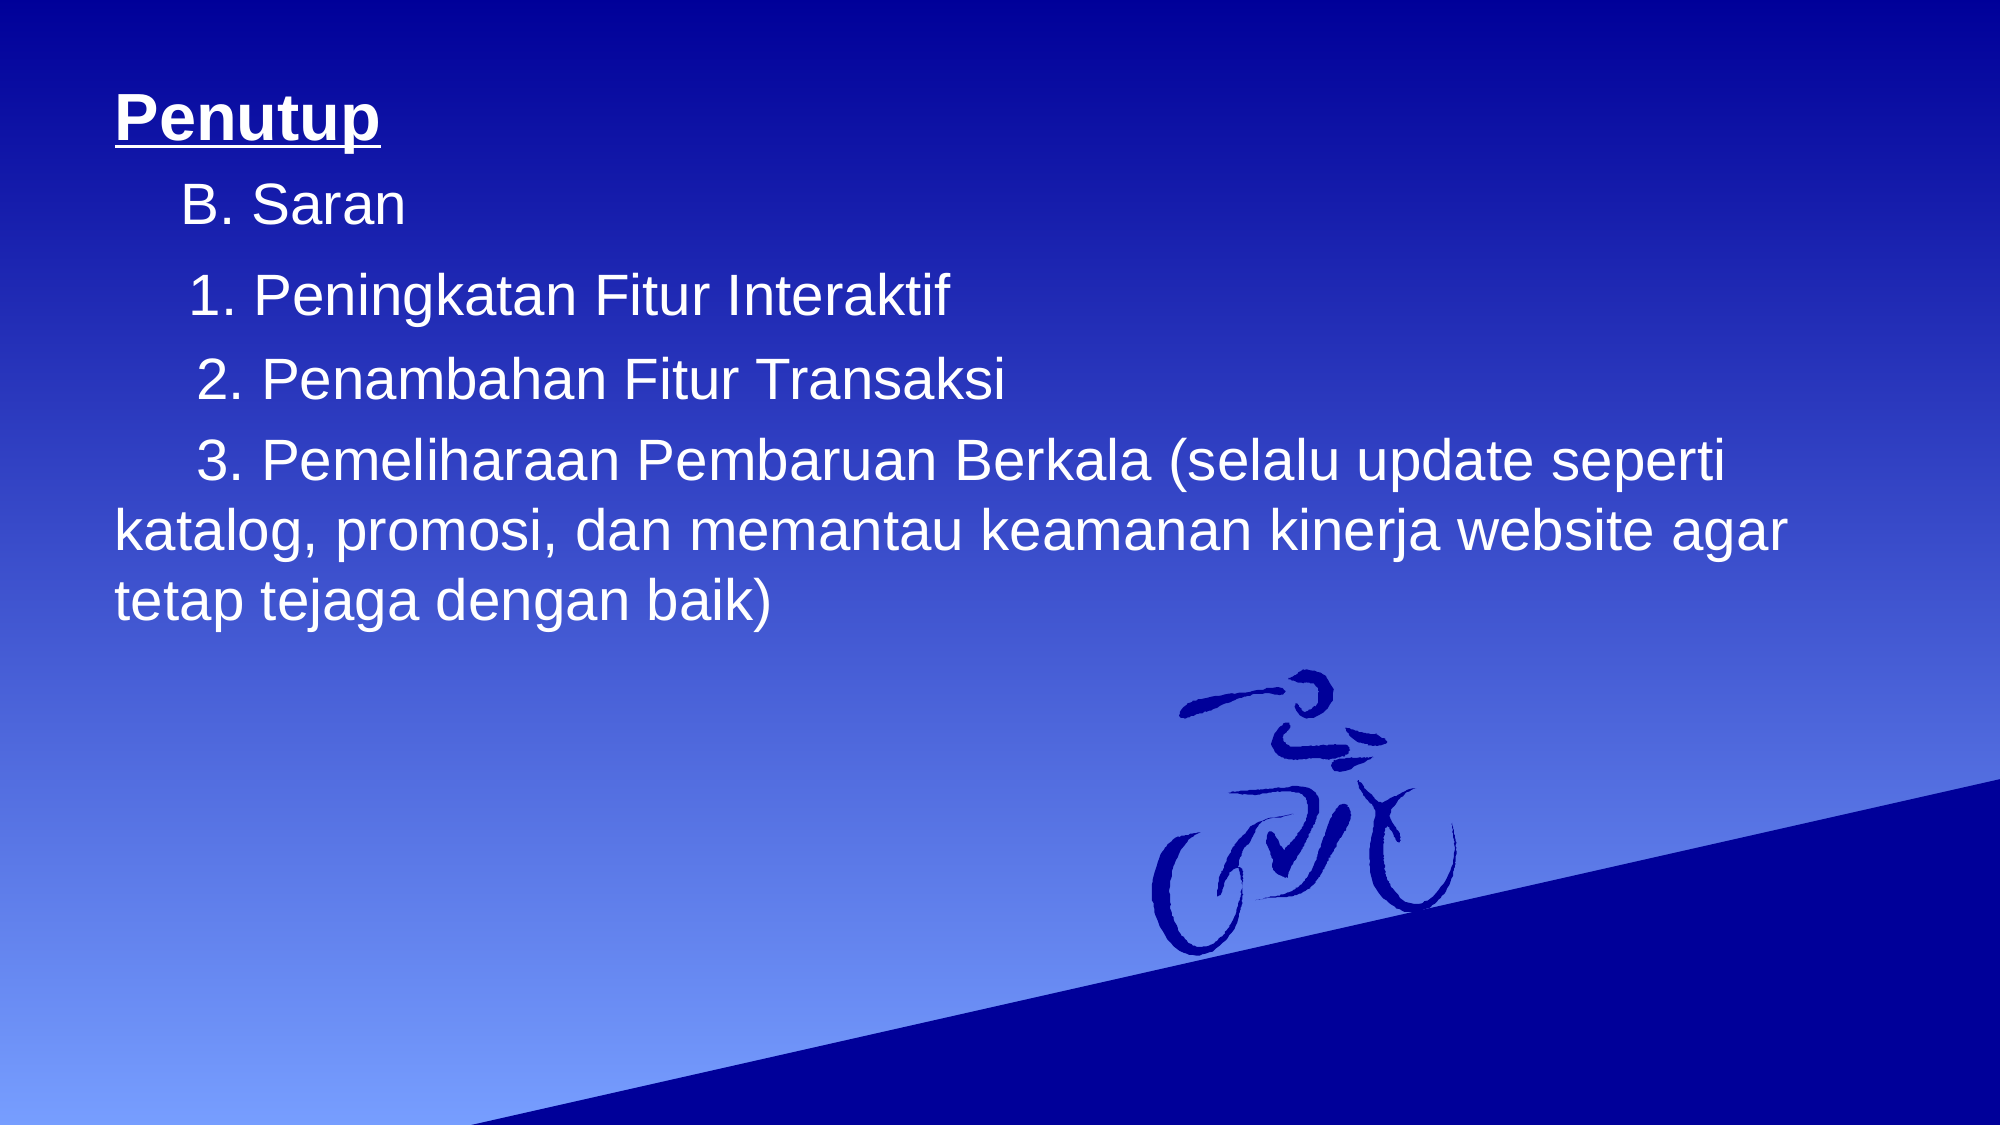

Penutup
B. Saran
    1. Peningkatan Fitur Interaktif
     2. Penambahan Fitur Transaksi
     3. Pemeliharaan Pembaruan Berkala (selalu update seperti katalog, promosi, dan memantau keamanan kinerja website agar tetap tejaga dengan baik)